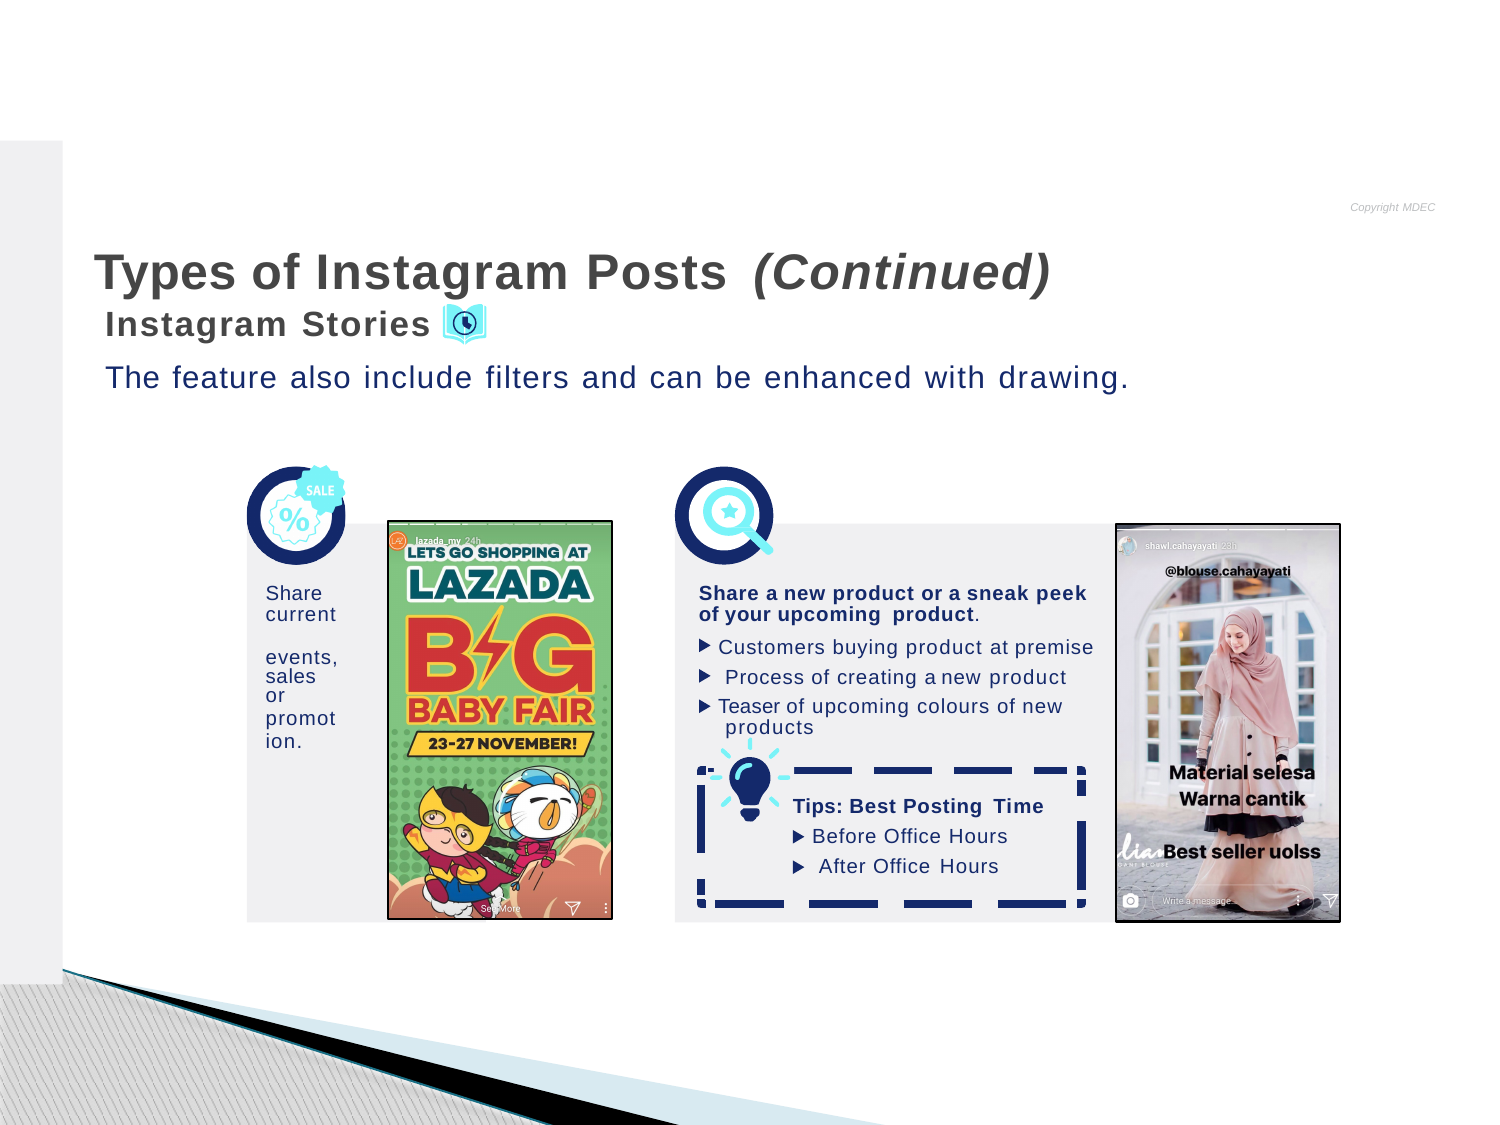

Copyright MDEC
# Types of Instagram Posts (Continued)
 Instagram Stories

The feature also include filters and can be enhanced with drawing.

Share a new product or a sneak peek  of your upcoming product.
Customers buying product at premise  Process of creating a new product
Teaser of upcoming colours of new  products
Share  current  events,
sales or
promotion.

Tips: Best Posting Time
Before Office Hours  After Office Hours